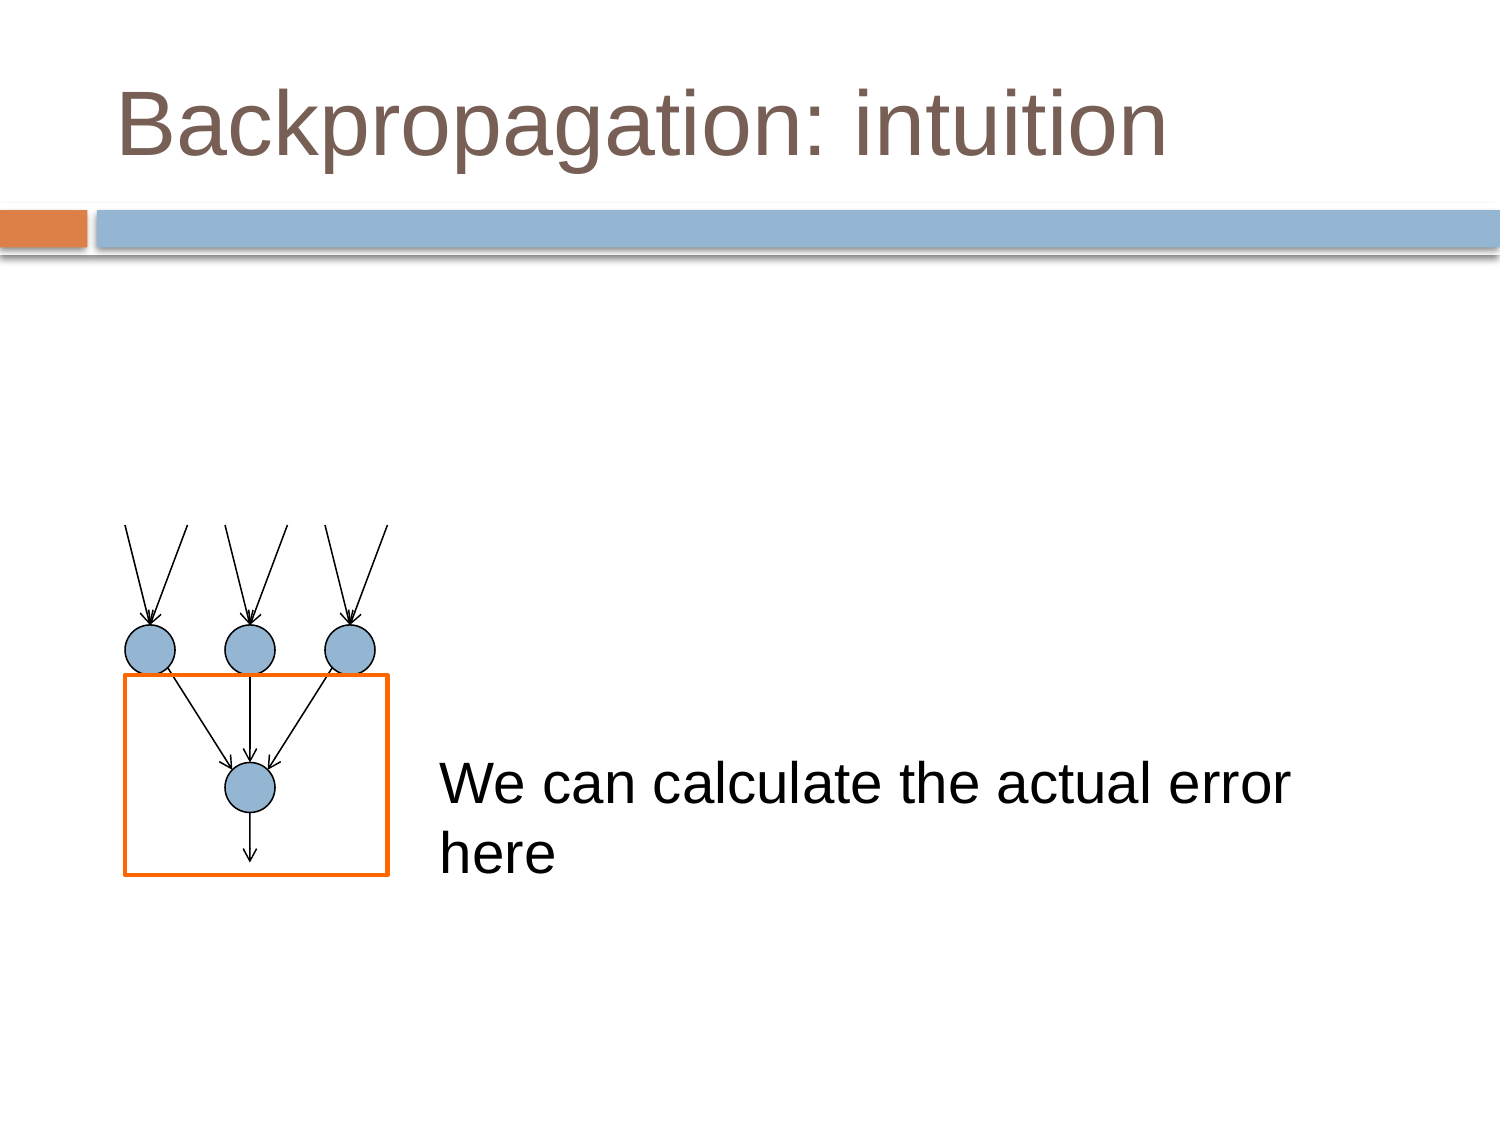

# Backpropagation: intuition

We can calculate the actual error here